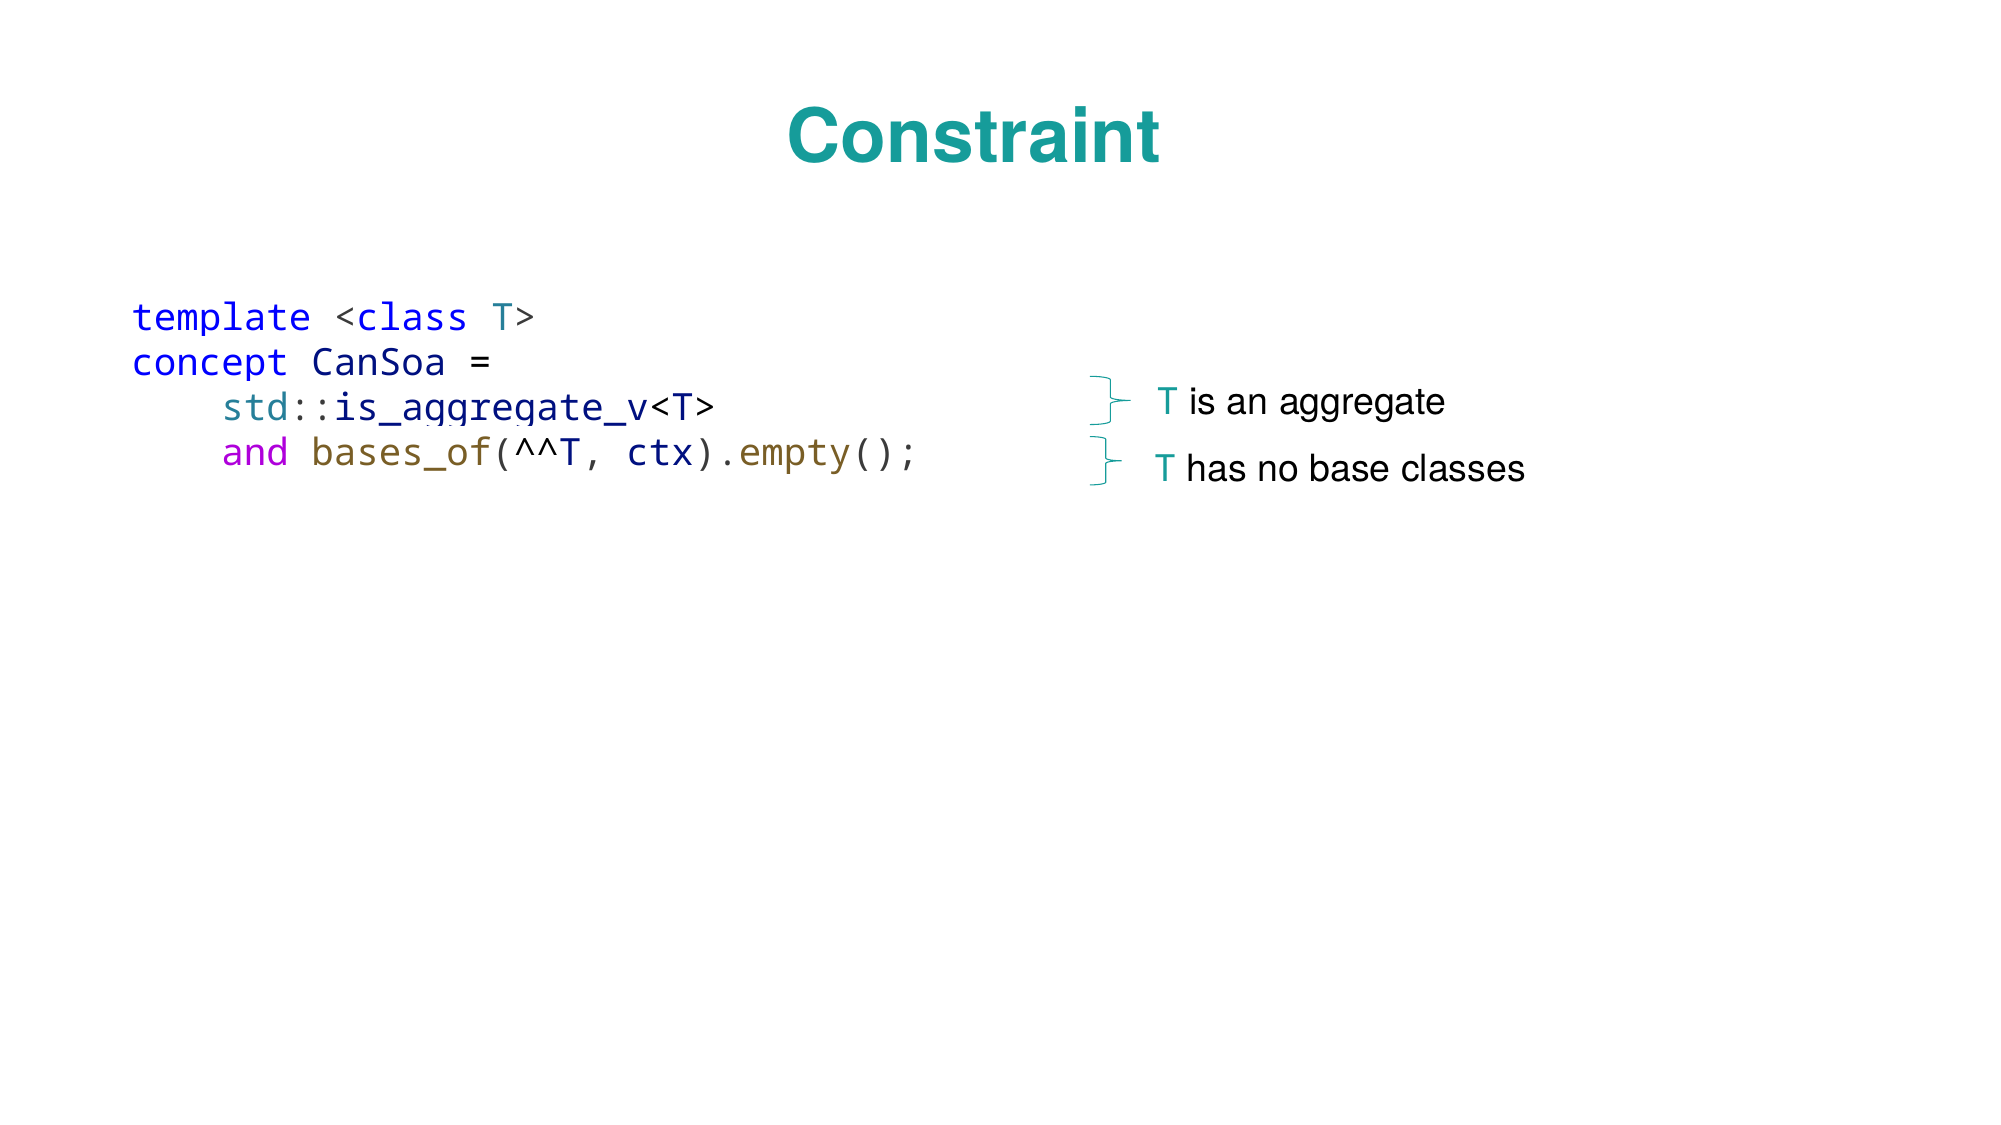

# Constraint
template <class T>
concept CanSoa =
    std::is_aggregate_v<T>
    and bases_of(^^T, ctx).empty();
T is an aggregate

T has no base classes